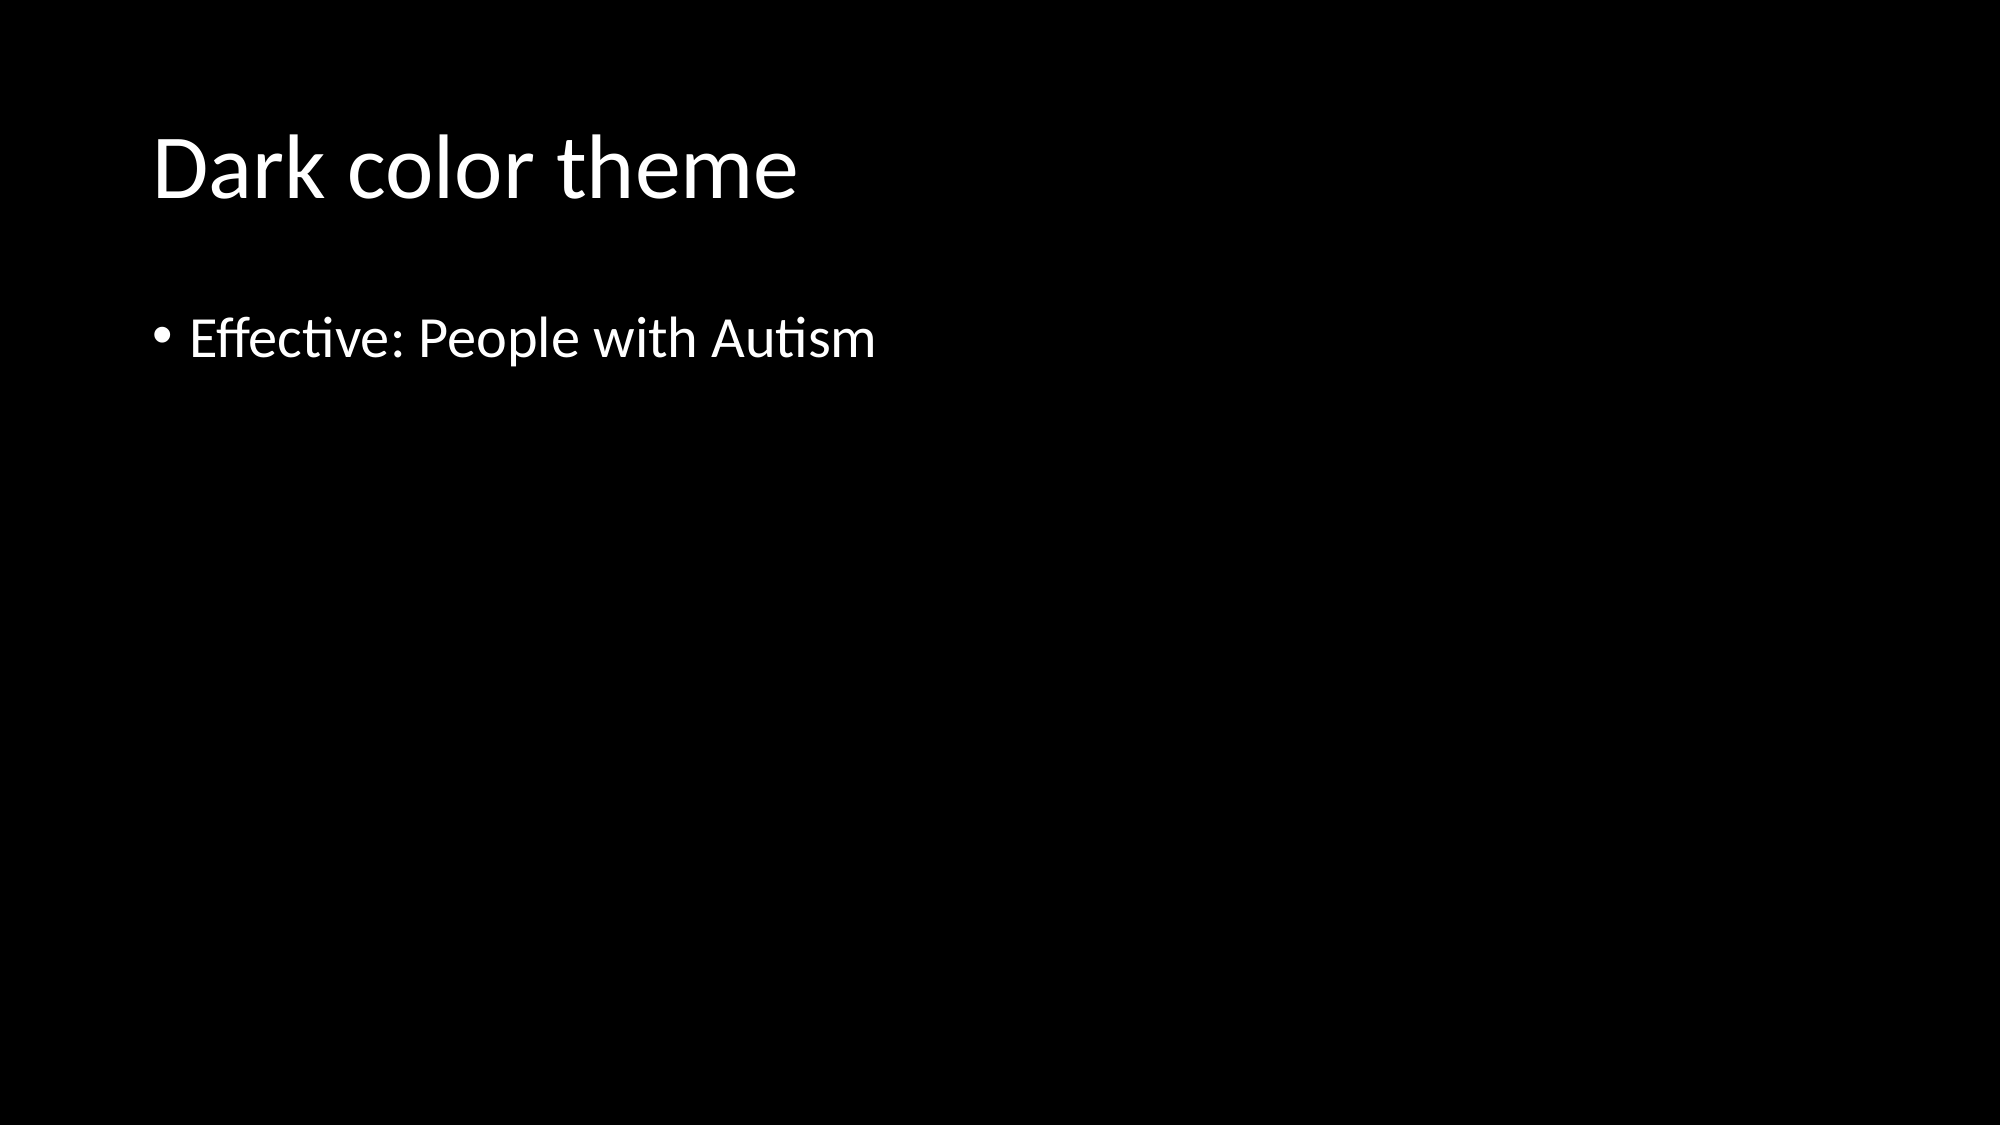

# Dark color theme
Effective: People with Autism